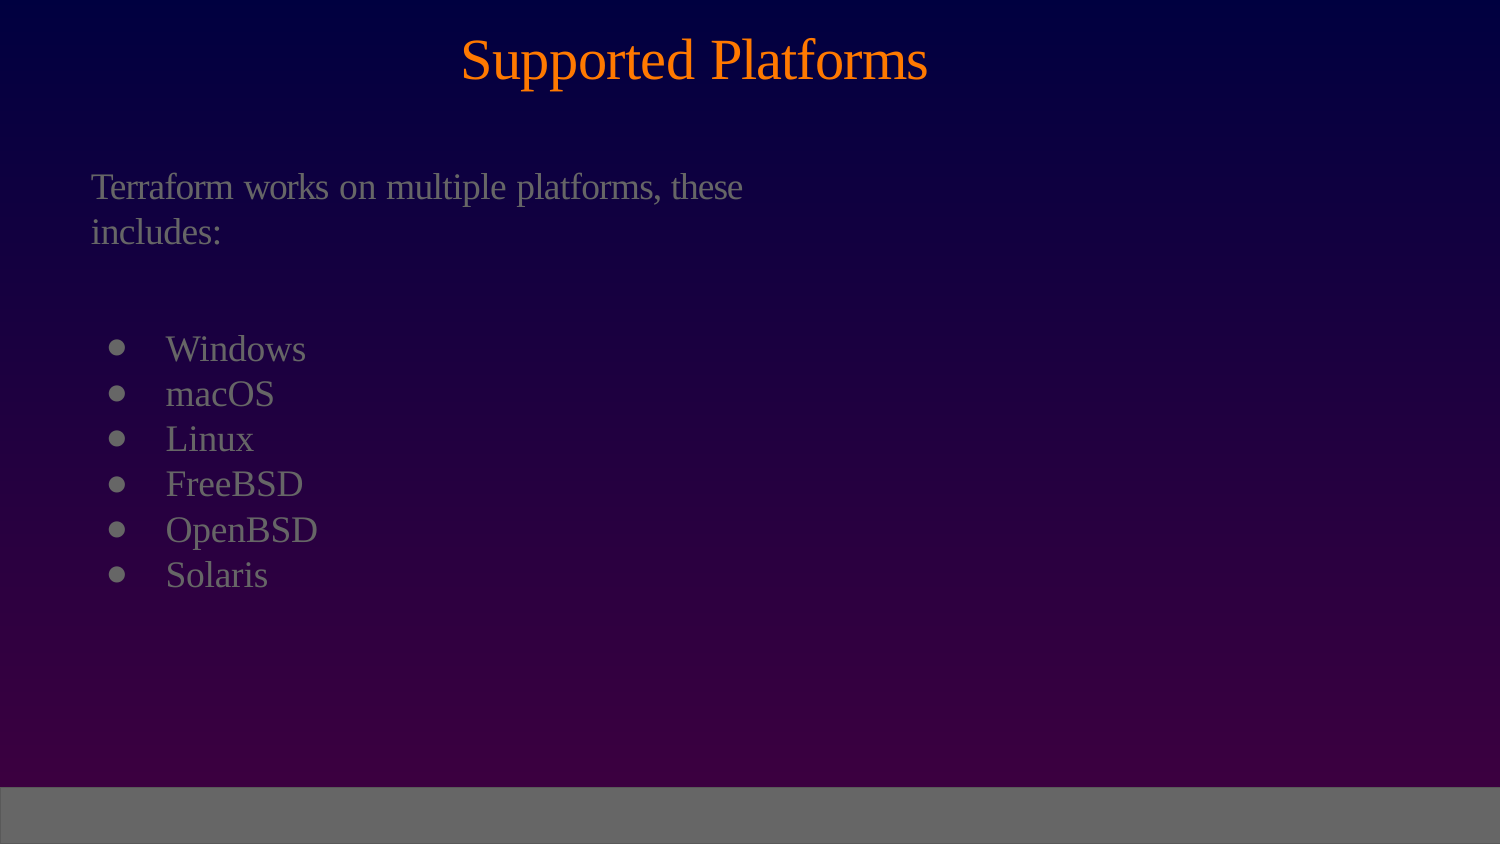

# Supported Platforms
Terraform works on multiple platforms, these includes:

Windows
macOS
Linux
FreeBSD
OpenBSD
Solaris